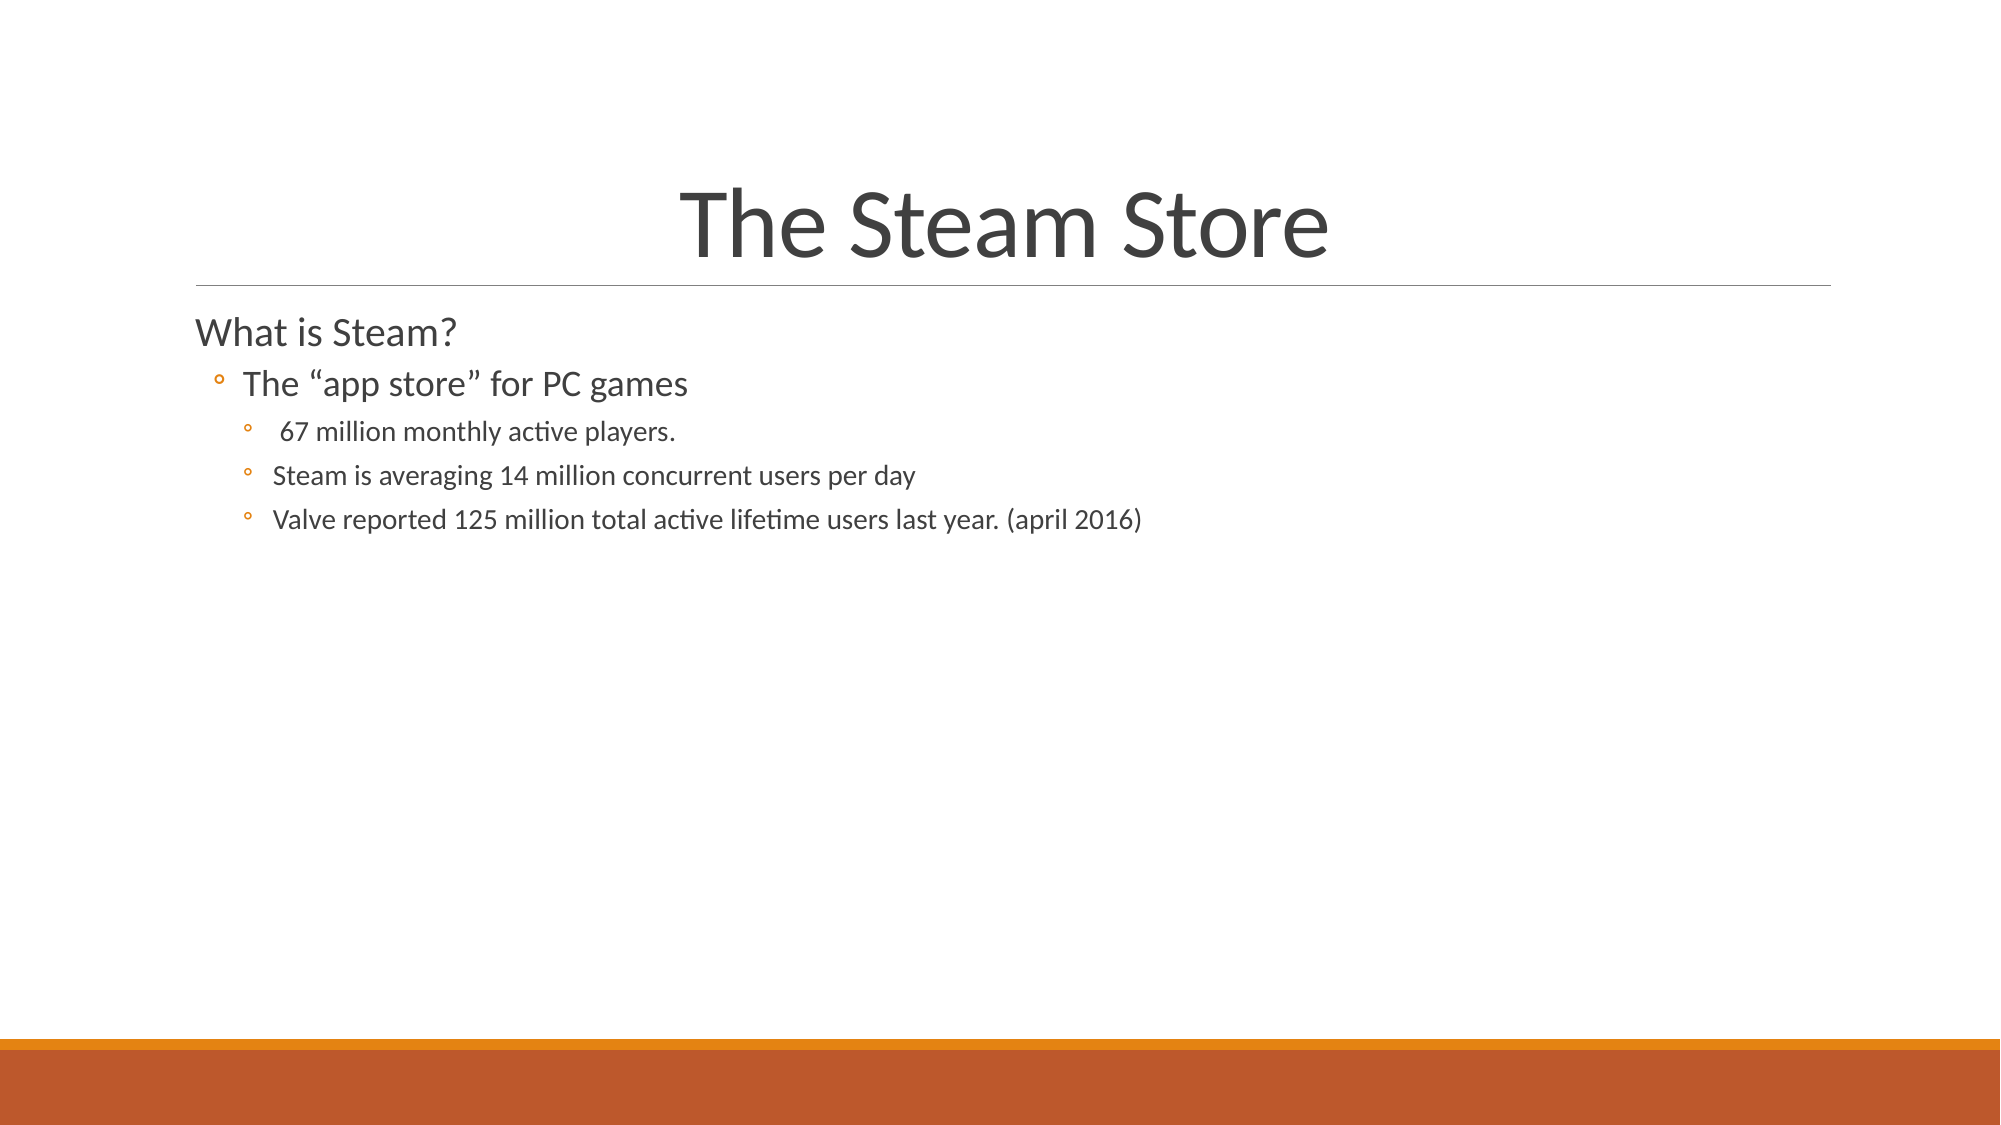

# The Steam Store
What is Steam?
The “app store” for PC games
 67 million monthly active players.
Steam is averaging 14 million concurrent users per day
Valve reported 125 million total active lifetime users last year. (april 2016)